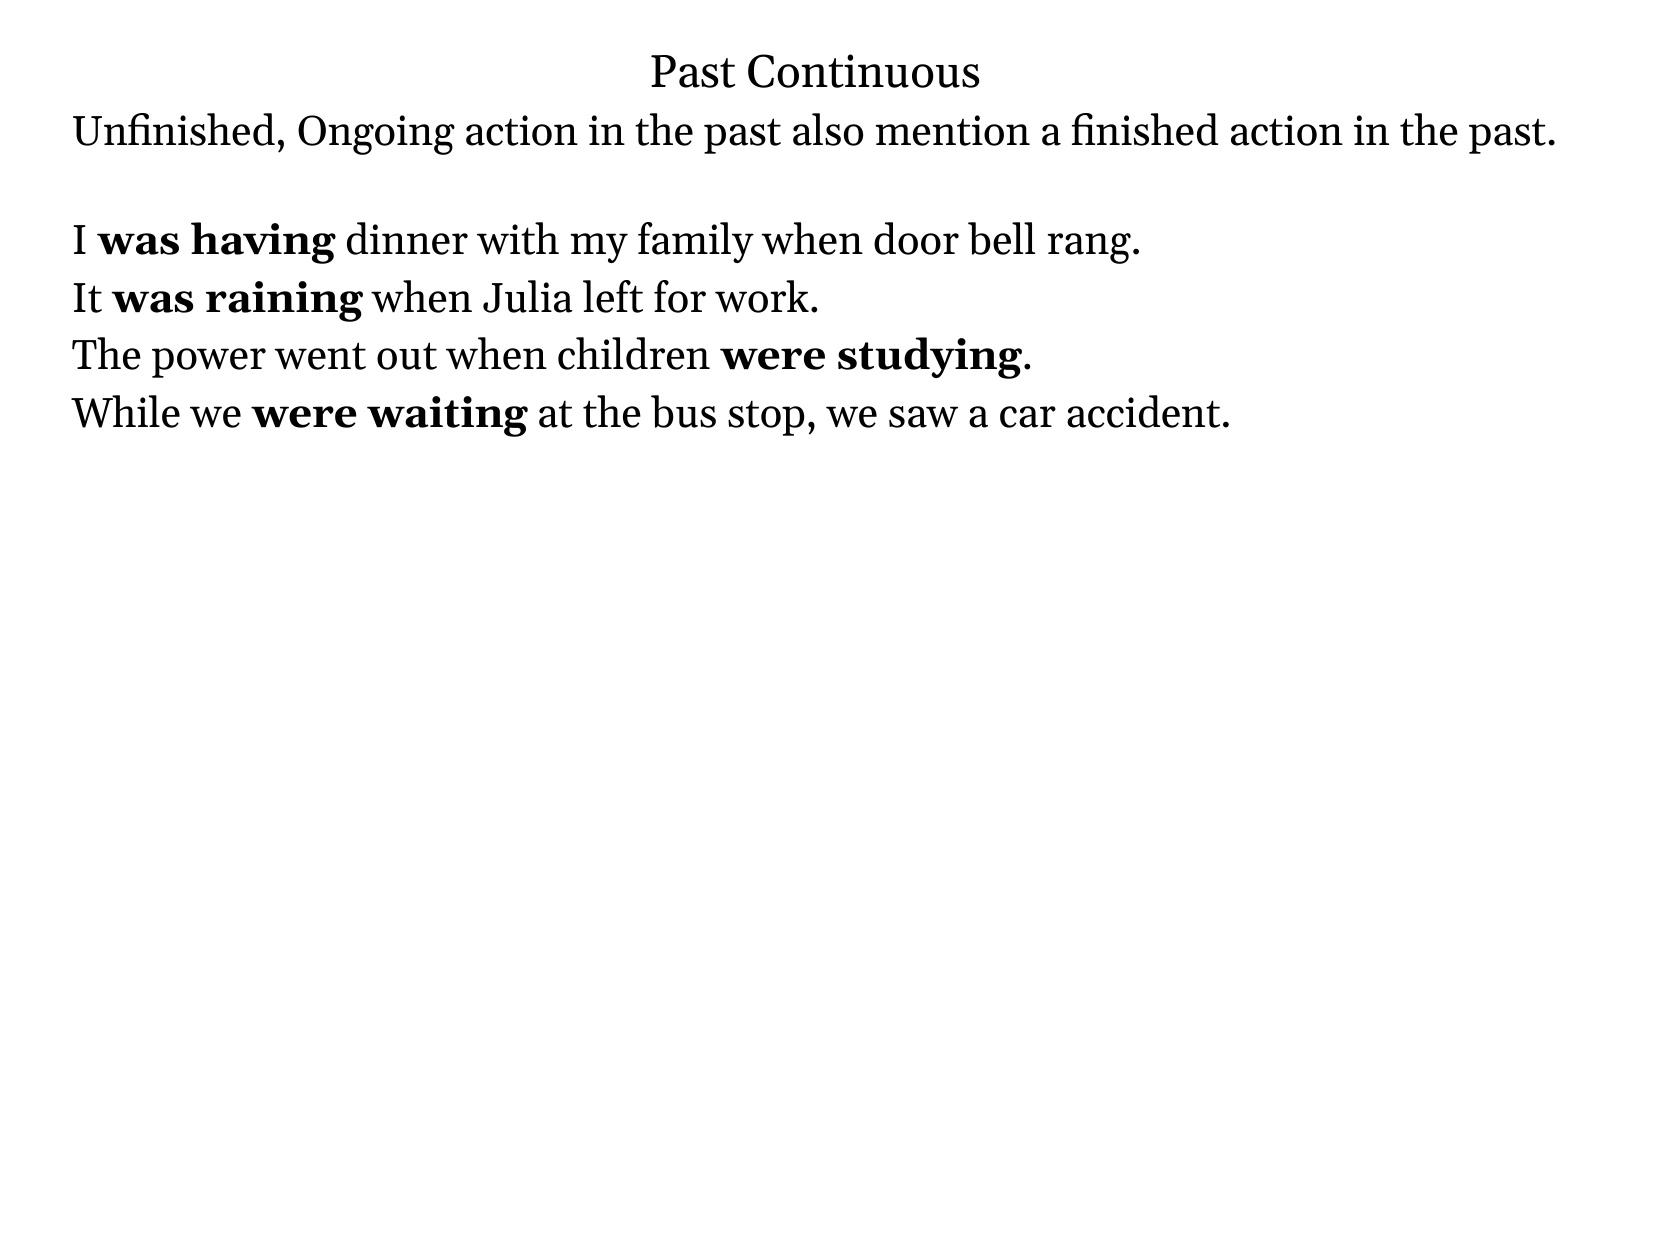

Past Continuous
Unfinished, Ongoing action in the past also mention a finished action in the past.

I was having dinner with my family when door bell rang.
It was raining when Julia left for work.
The power went out when children were studying.
While we were waiting at the bus stop, we saw a car accident.